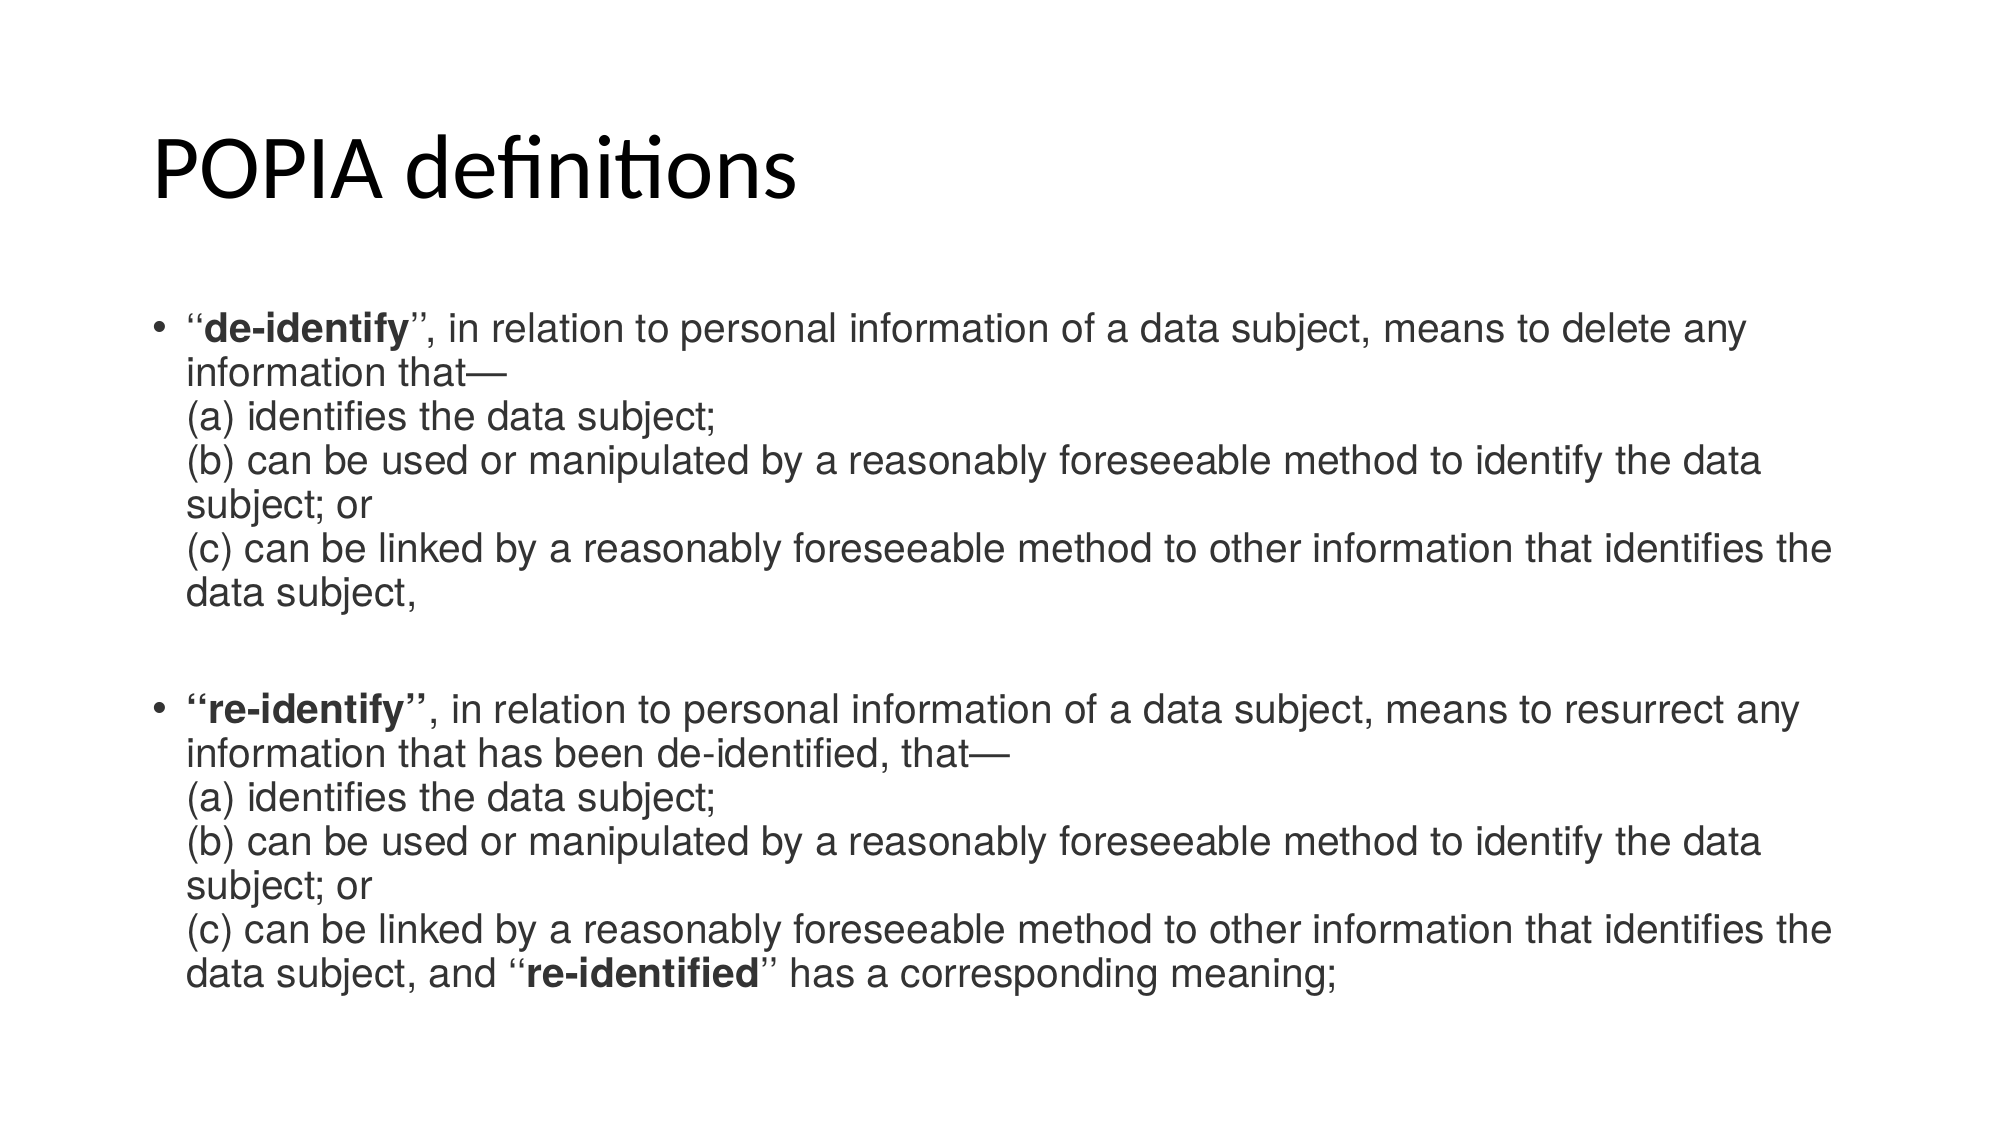

# POPIA definitions
‘‘de-identify’’, in relation to personal information of a data subject, means to delete any information that—
(a) identifies the data subject;
(b) can be used or manipulated by a reasonably foreseeable method to identify the data subject; or
(c) can be linked by a reasonably foreseeable method to other information that identifies the data subject,

‘‘re-identify’’, in relation to personal information of a data subject, means to resurrect any information that has been de-identified, that—
(a) identifies the data subject;
(b) can be used or manipulated by a reasonably foreseeable method to identify the data subject; or
(c) can be linked by a reasonably foreseeable method to other information that identifies the data subject, and ‘‘re-identified’’ has a corresponding meaning;